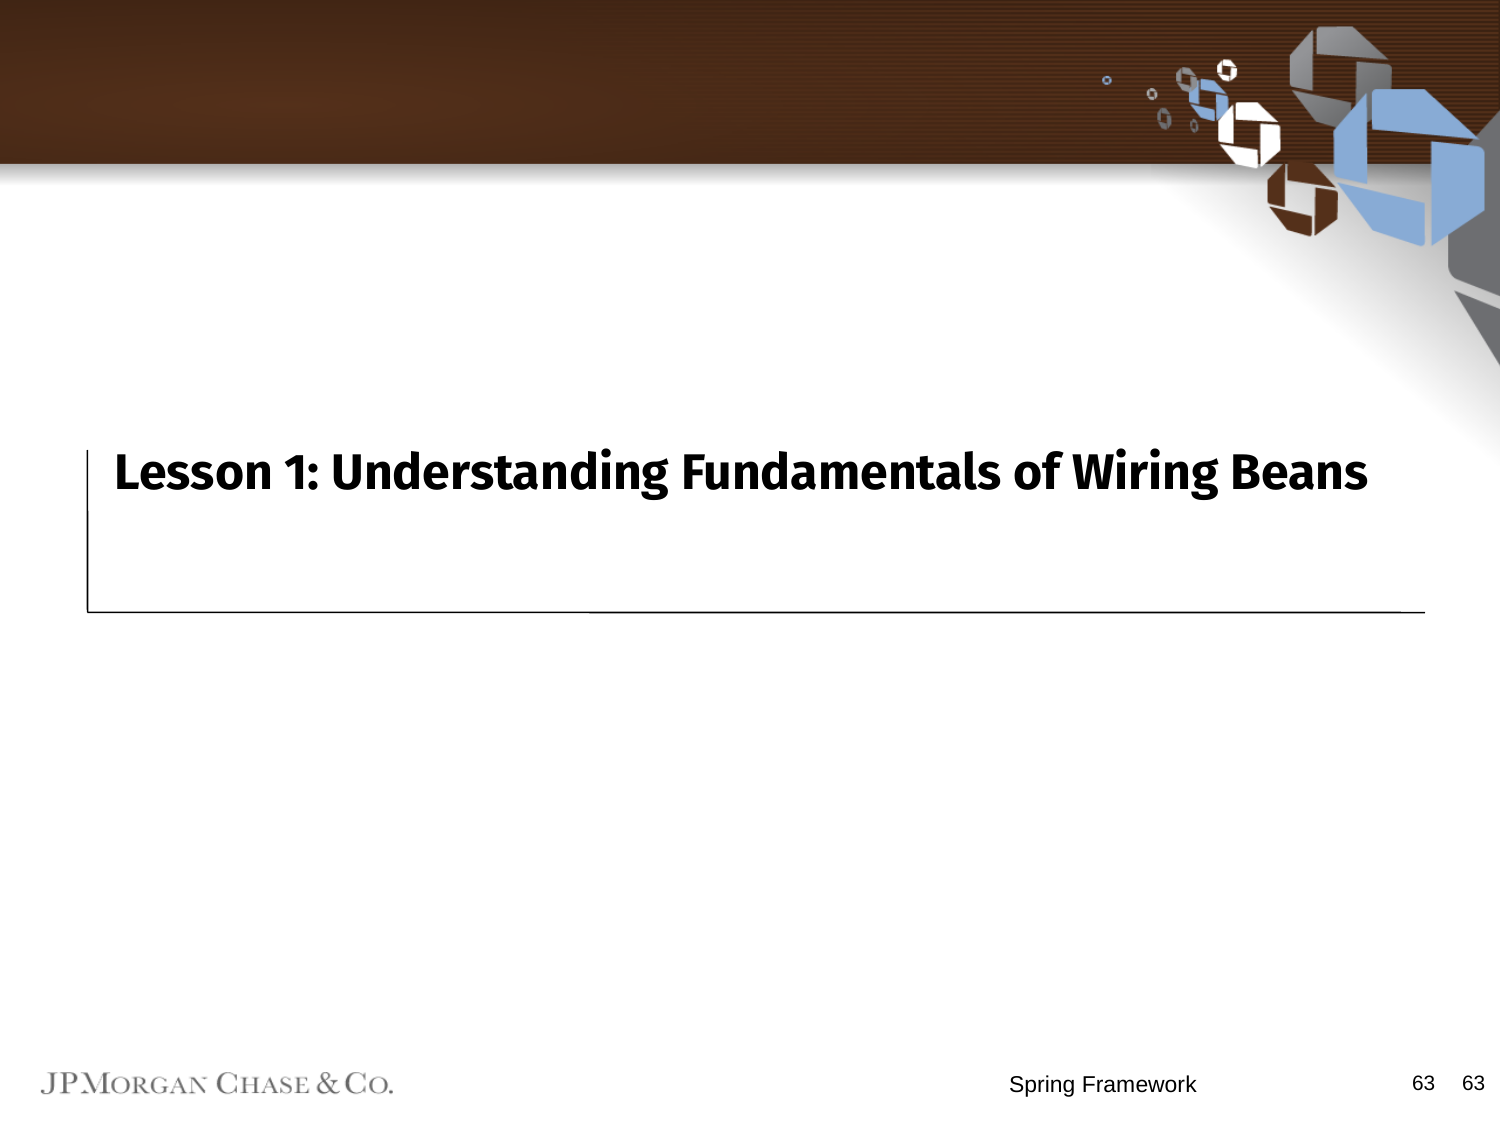

# Lesson 1: Understanding Fundamentals of Wiring Beans

Spring Framework
63
63